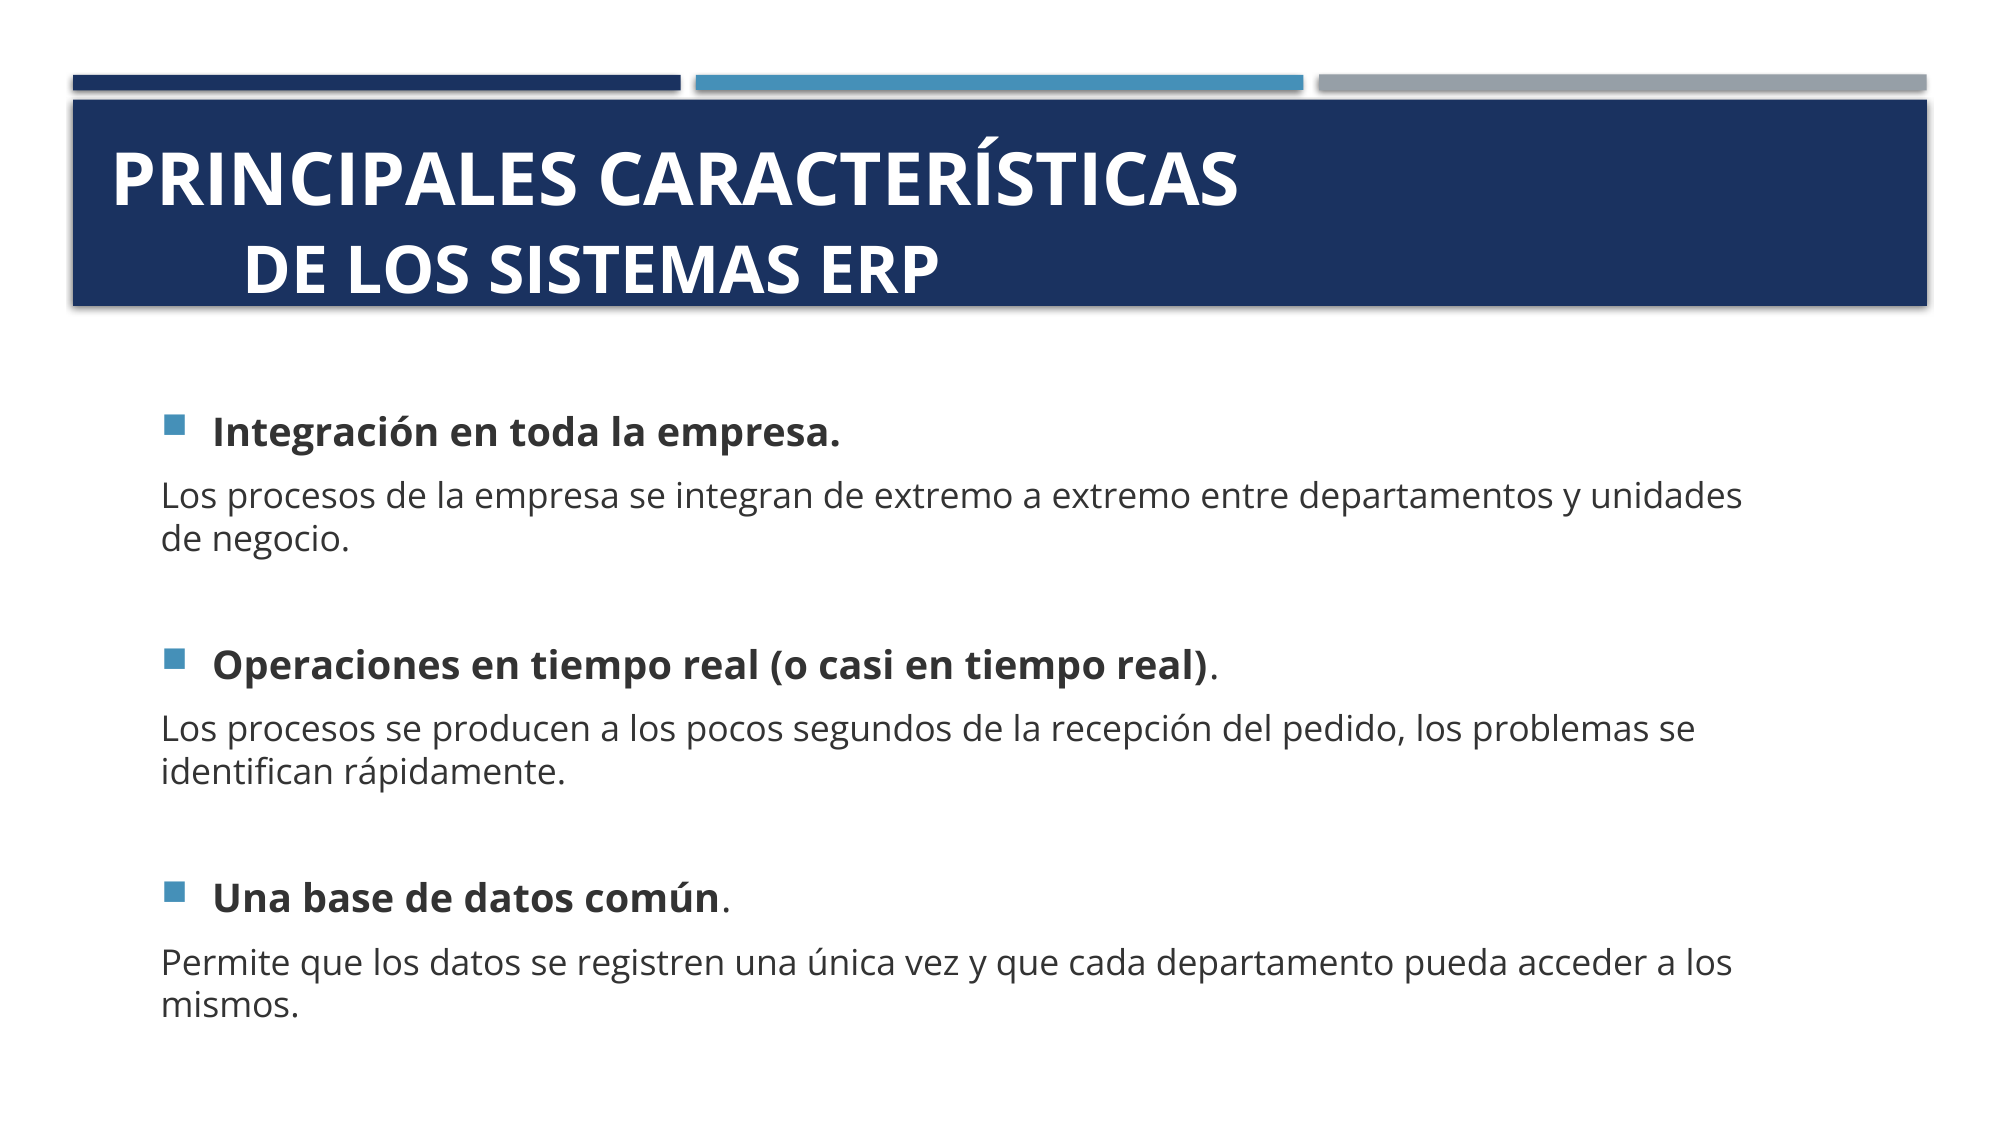

# principales características de los sistemas ERP
Integración en toda la empresa.
Los procesos de la empresa se integran de extremo a extremo entre departamentos y unidades de negocio.

Operaciones en tiempo real (o casi en tiempo real).
Los procesos se producen a los pocos segundos de la recepción del pedido, los problemas se identifican rápidamente.

Una base de datos común.
Permite que los datos se registren una única vez y que cada departamento pueda acceder a los mismos.